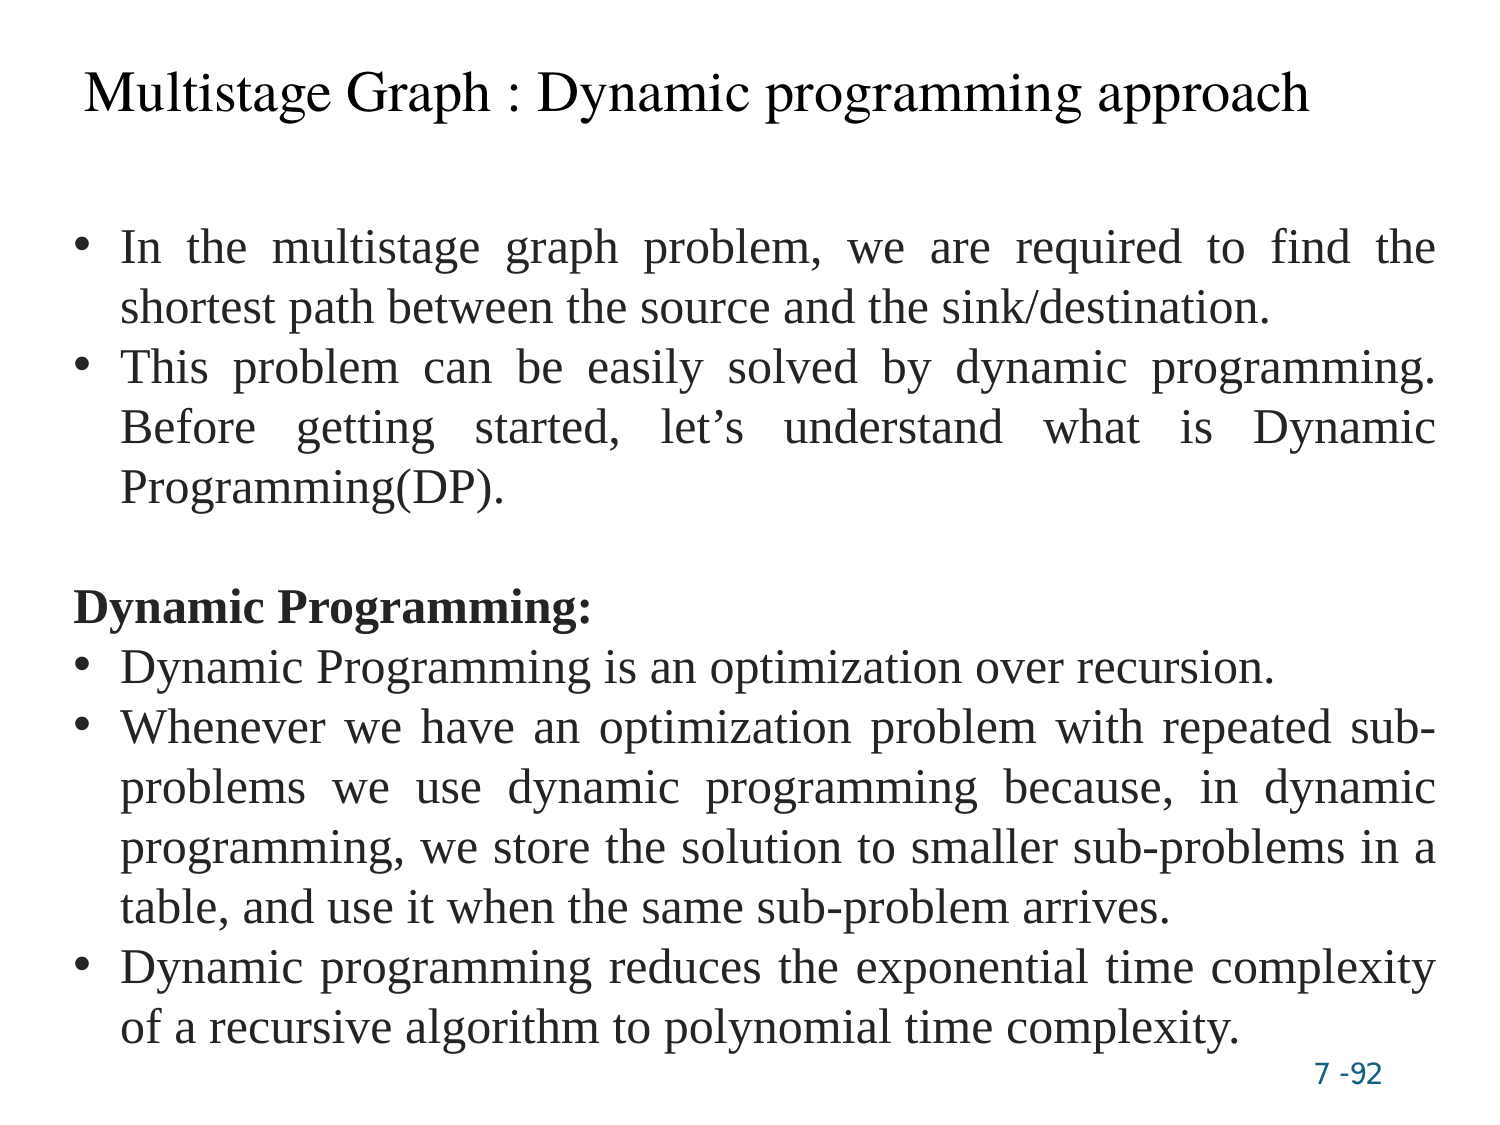

# Multistage Graph : Dynamic programming approach
In the multistage graph problem, we are required to find the shortest path between the source and the sink/destination.
This problem can be easily solved by dynamic programming. Before getting started, let’s understand what is Dynamic Programming(DP).

Dynamic Programming:
Dynamic Programming is an optimization over recursion.
Whenever we have an optimization problem with repeated sub-problems we use dynamic programming because, in dynamic programming, we store the solution to smaller sub-problems in a table, and use it when the same sub-problem arrives.
Dynamic programming reduces the exponential time complexity of a recursive algorithm to polynomial time complexity.
7 -92